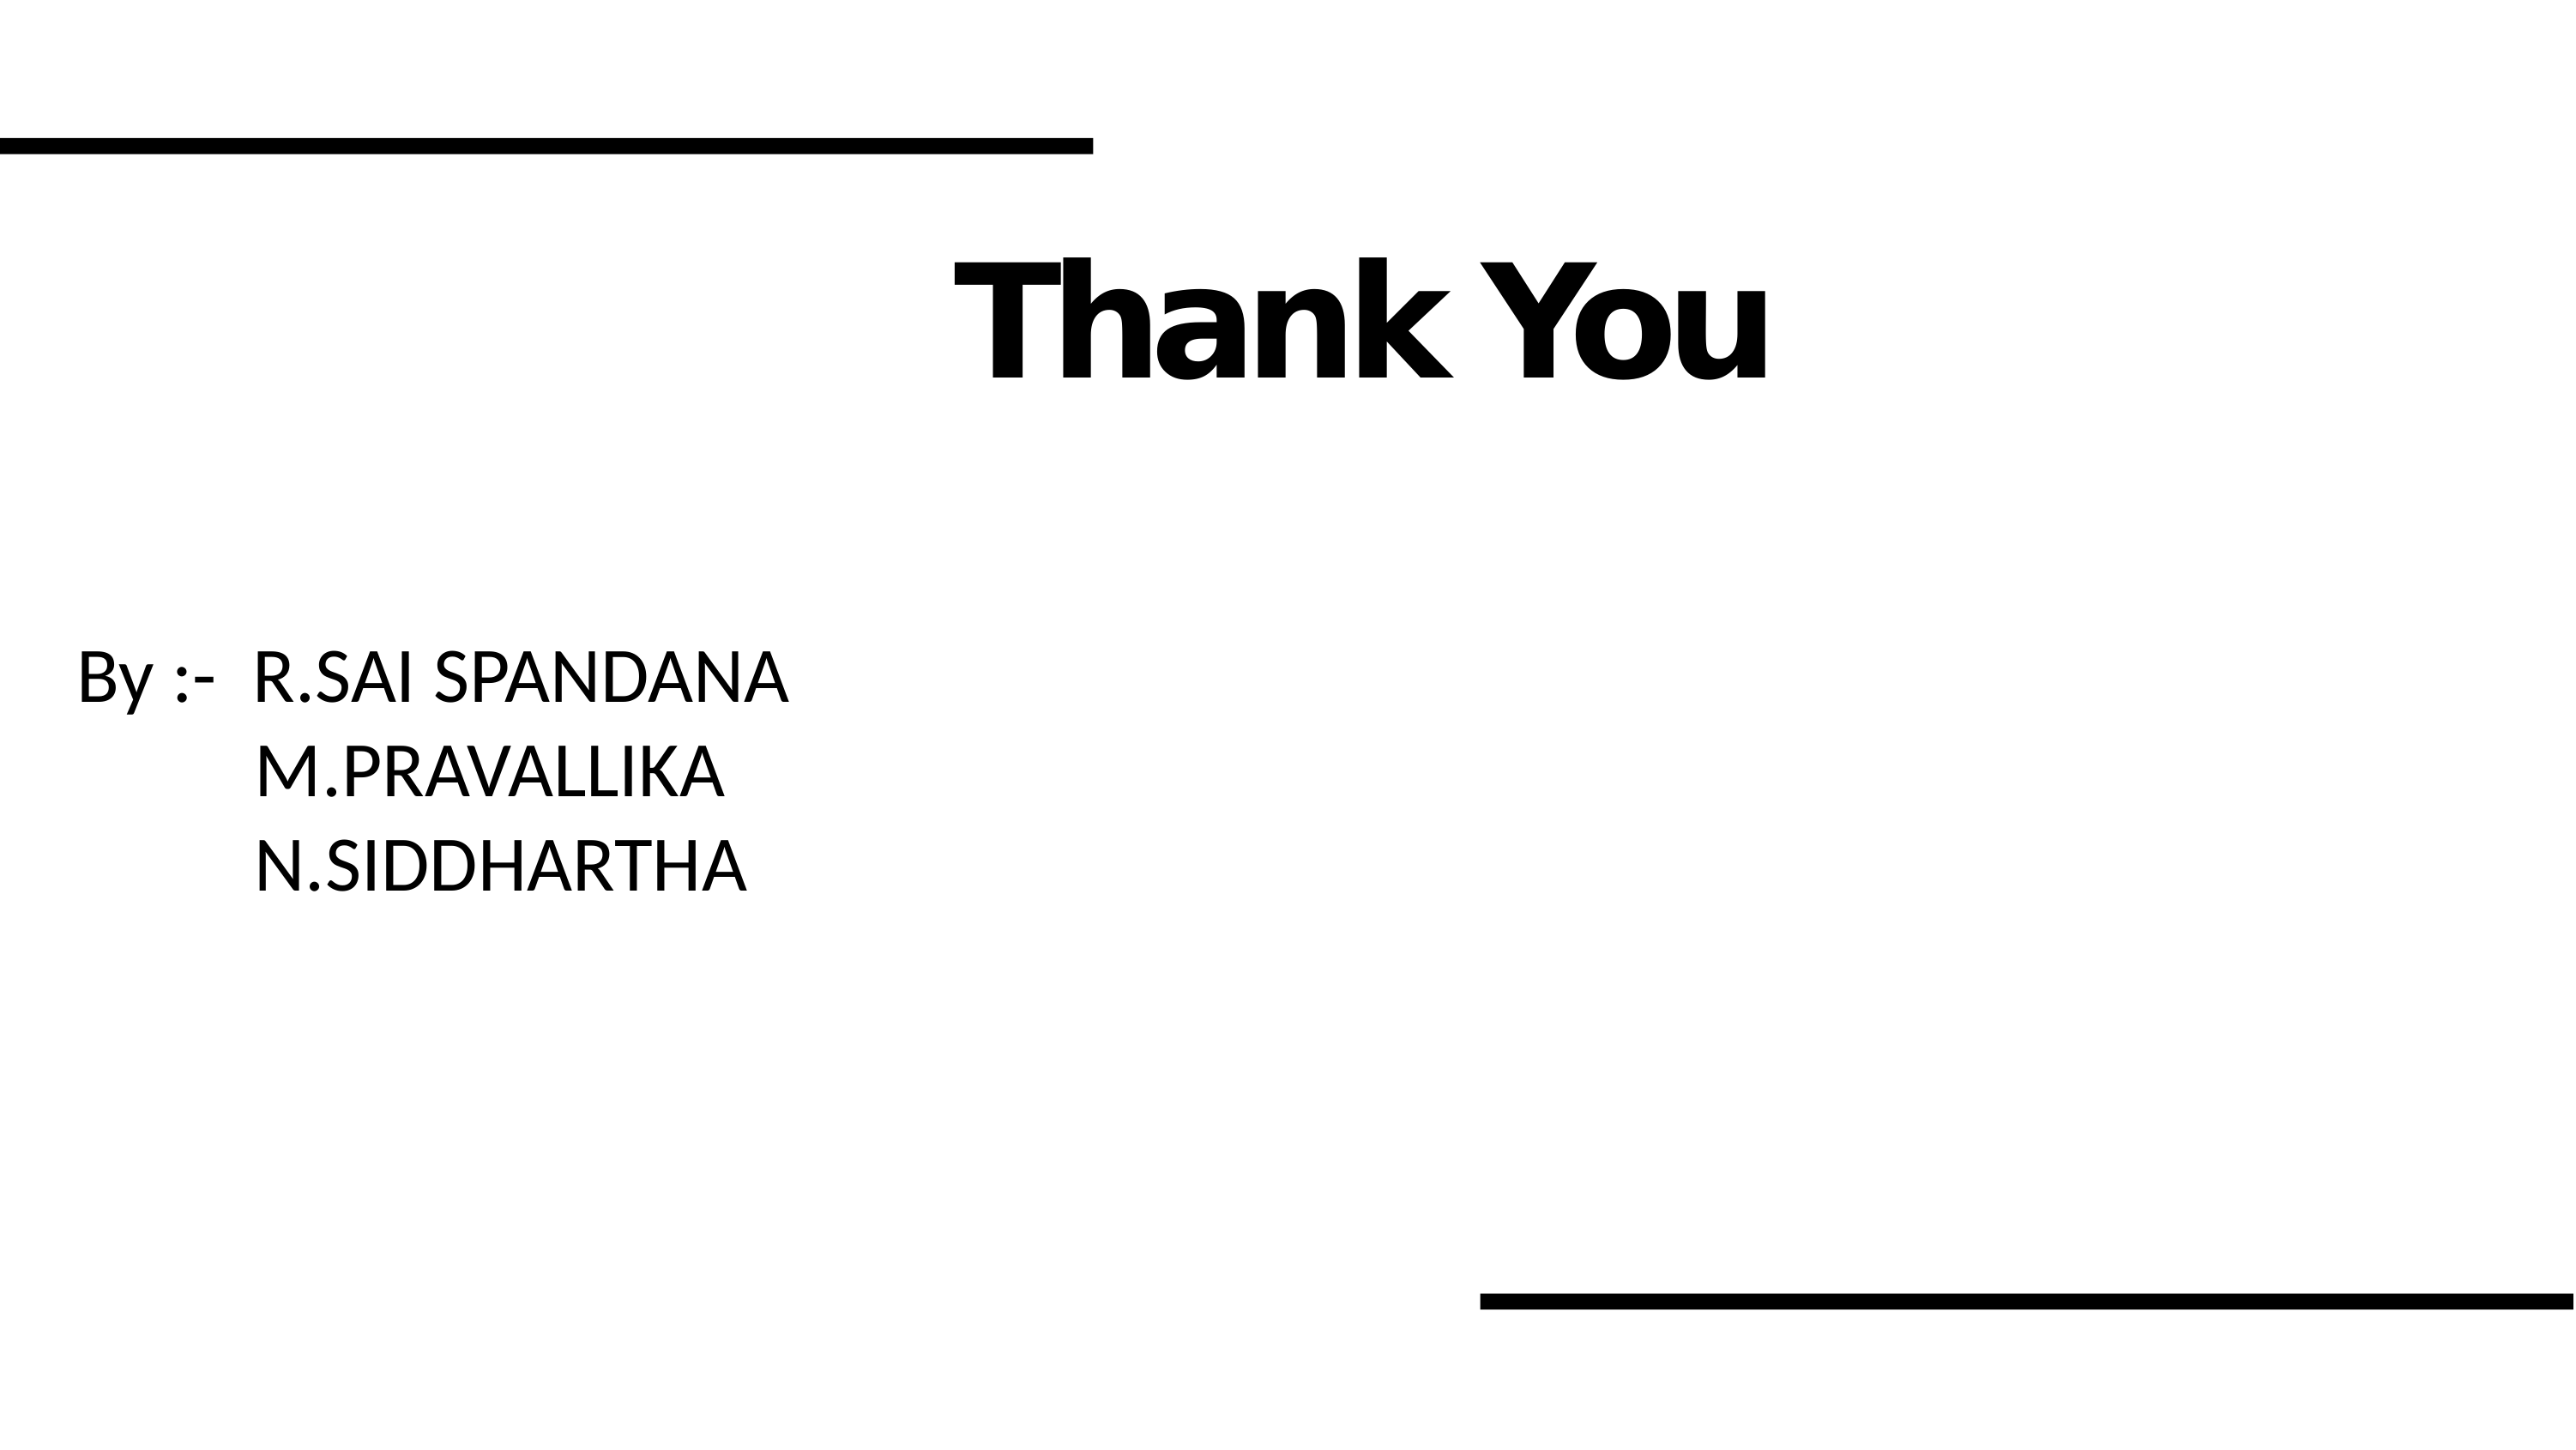

# Thank You
By :-  R.SAI SPANDANA
          M.PRAVALLIKA
          N.SIDDHARTHA